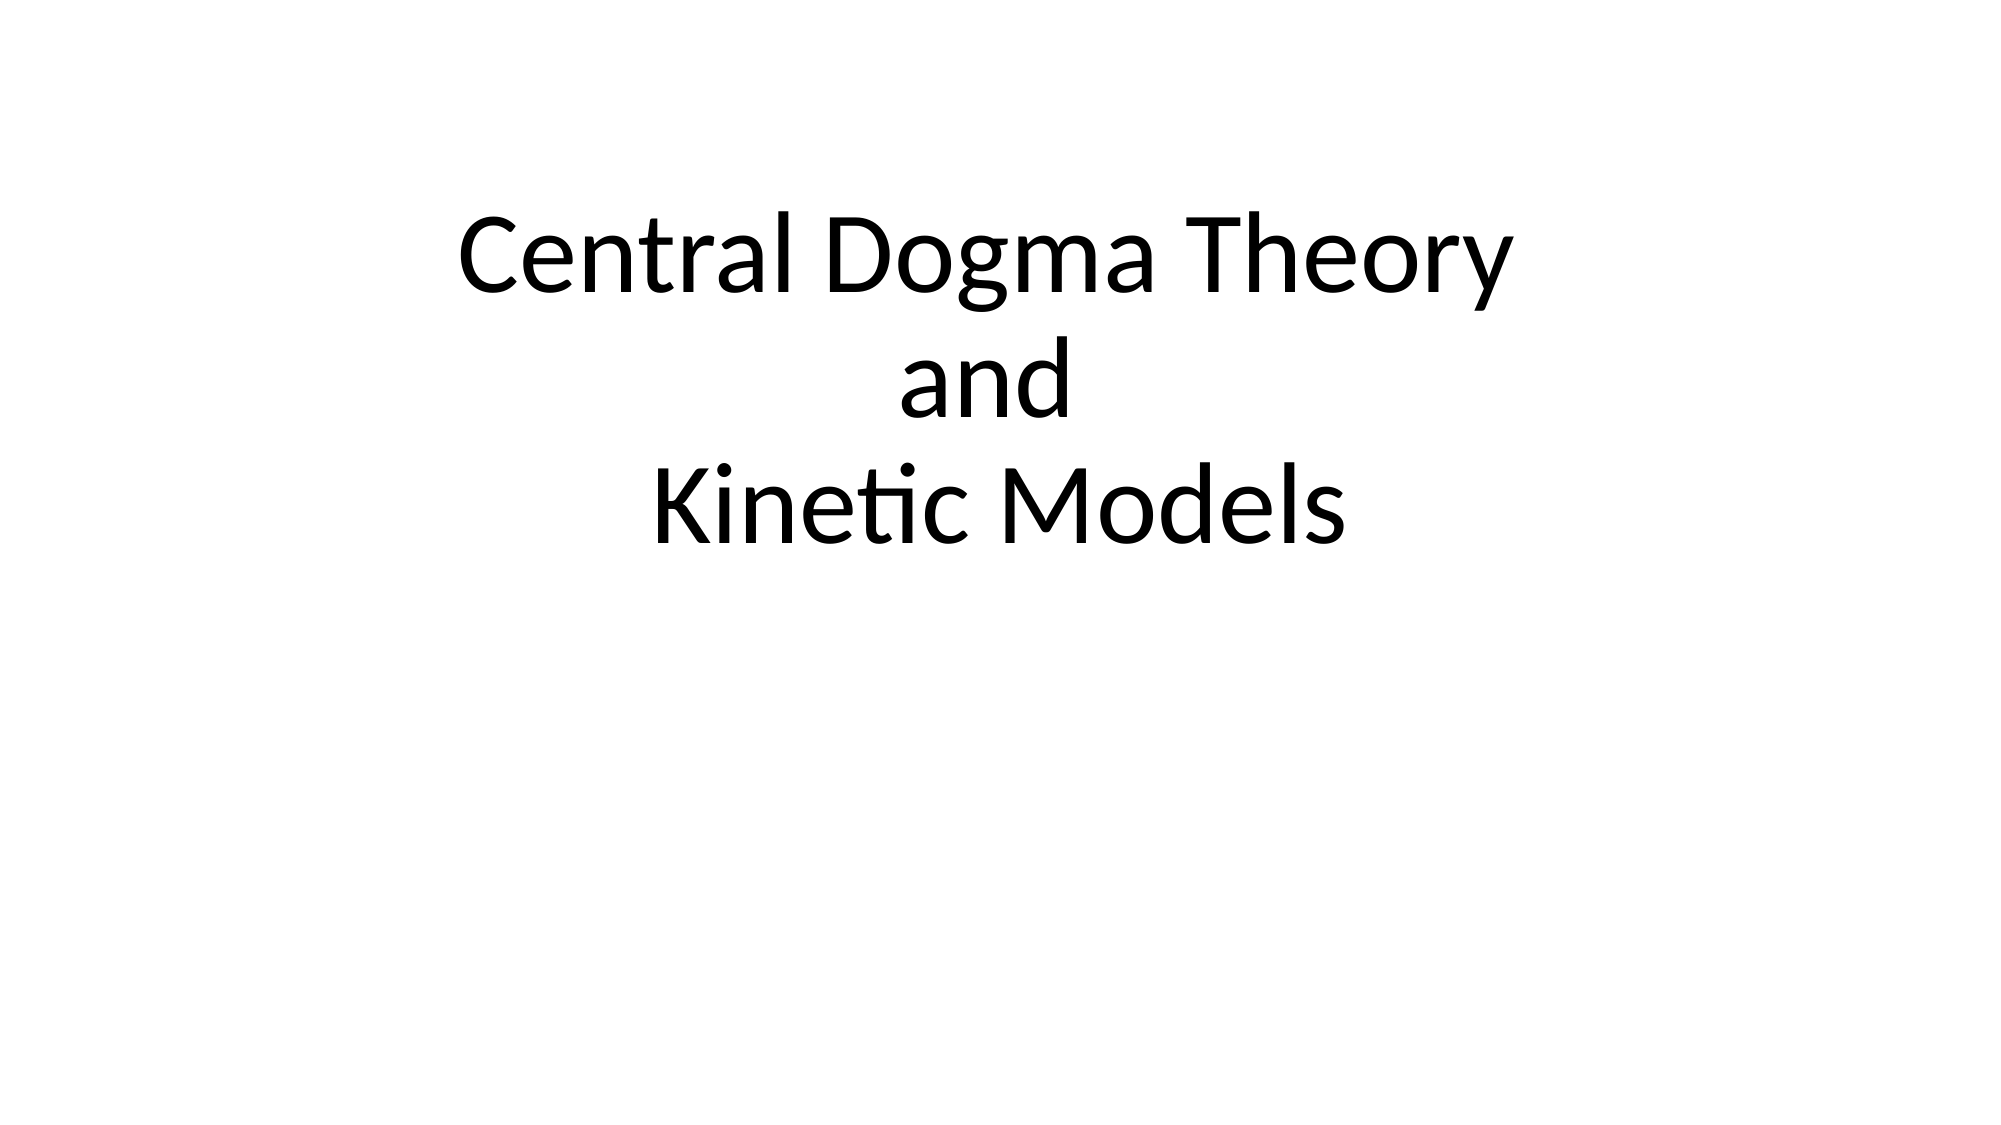

# Central Dogma Theory and Kinetic Models